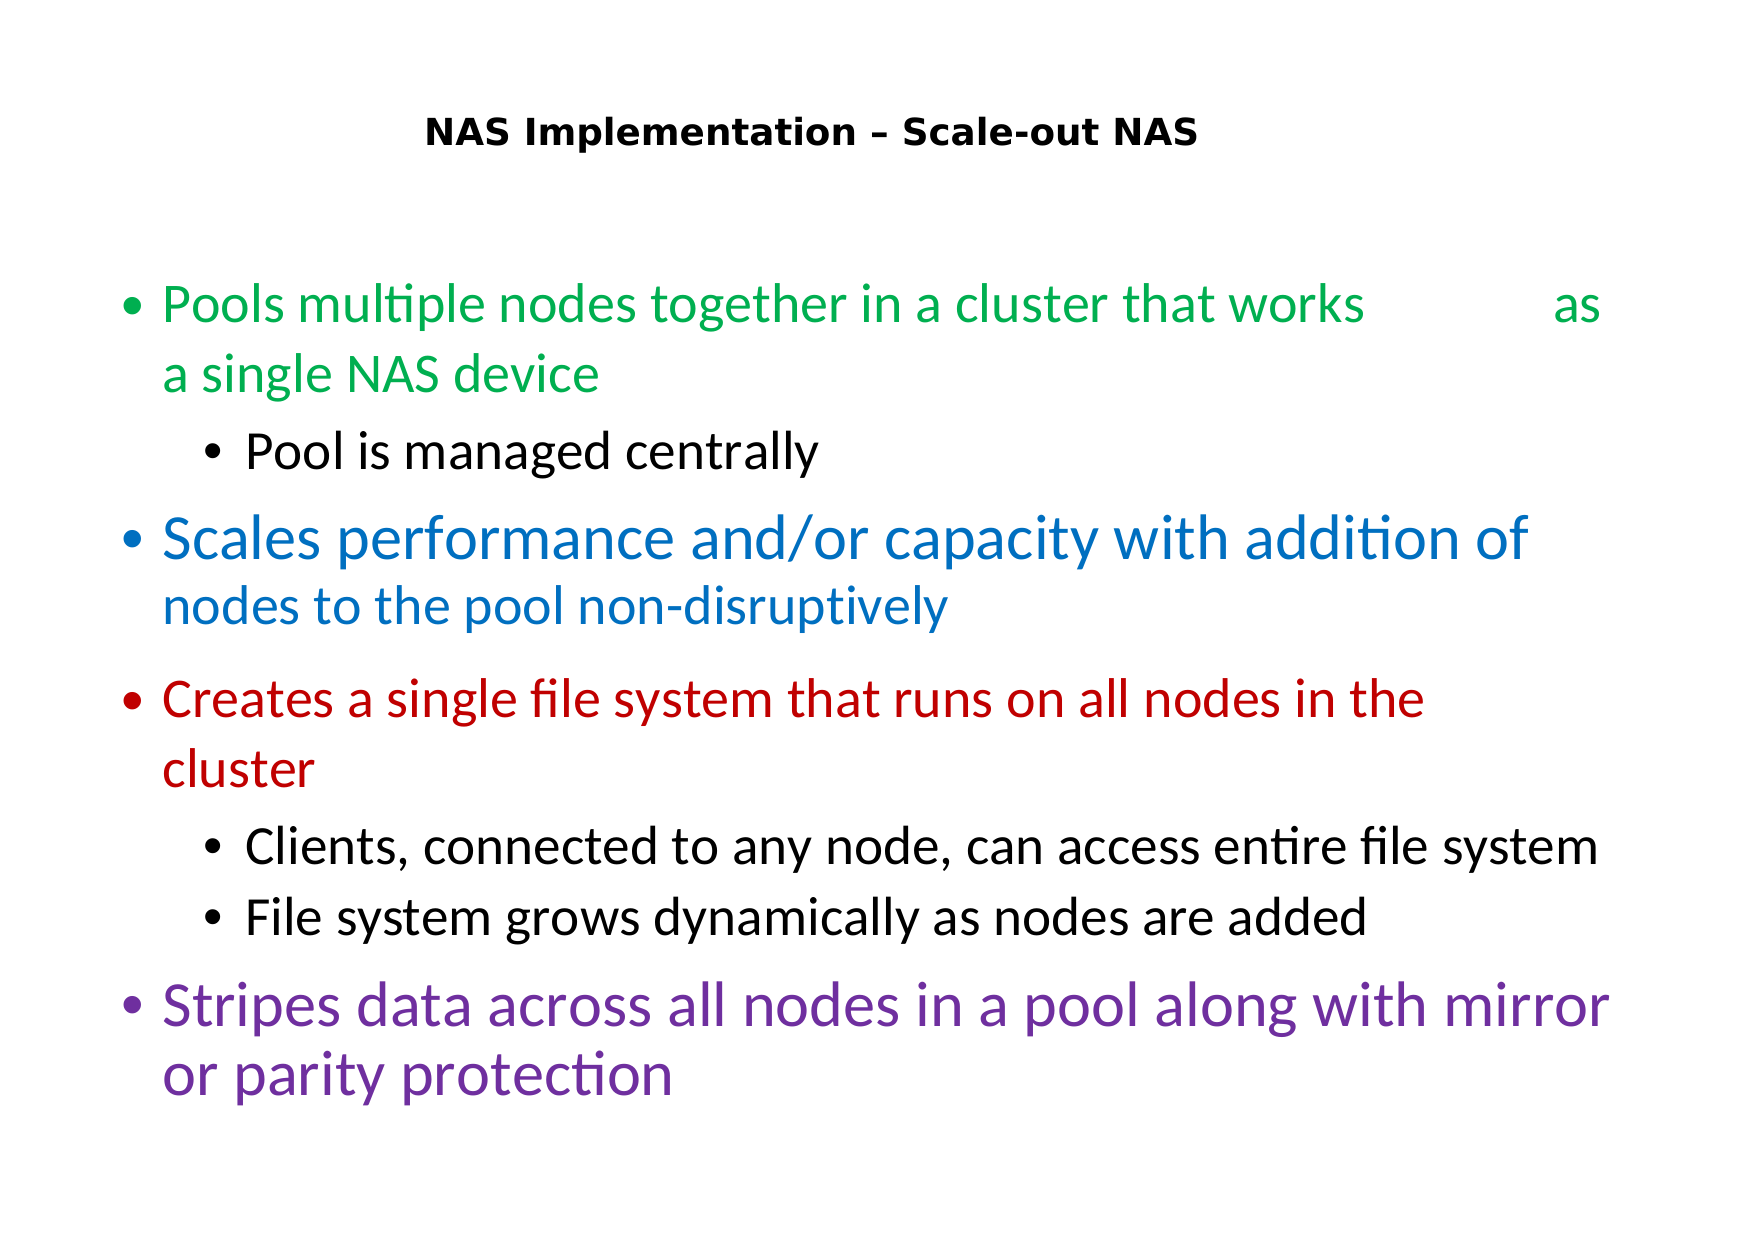

NAS Implementation – Scale-out NAS
•
Pools multiple nodes together in a cluster that works
a single NAS device
• Pool is managed centrally
Scales performance and/or capacity with addition of
nodes to the pool non-disruptively
as
•
•
Creates a single file system that runs on all nodes in the
cluster
• Clients, connected to any node, can access entire file system
• File system grows dynamically as nodes are added
Stripes data across all nodes in a pool along with mirror or parity protection
•